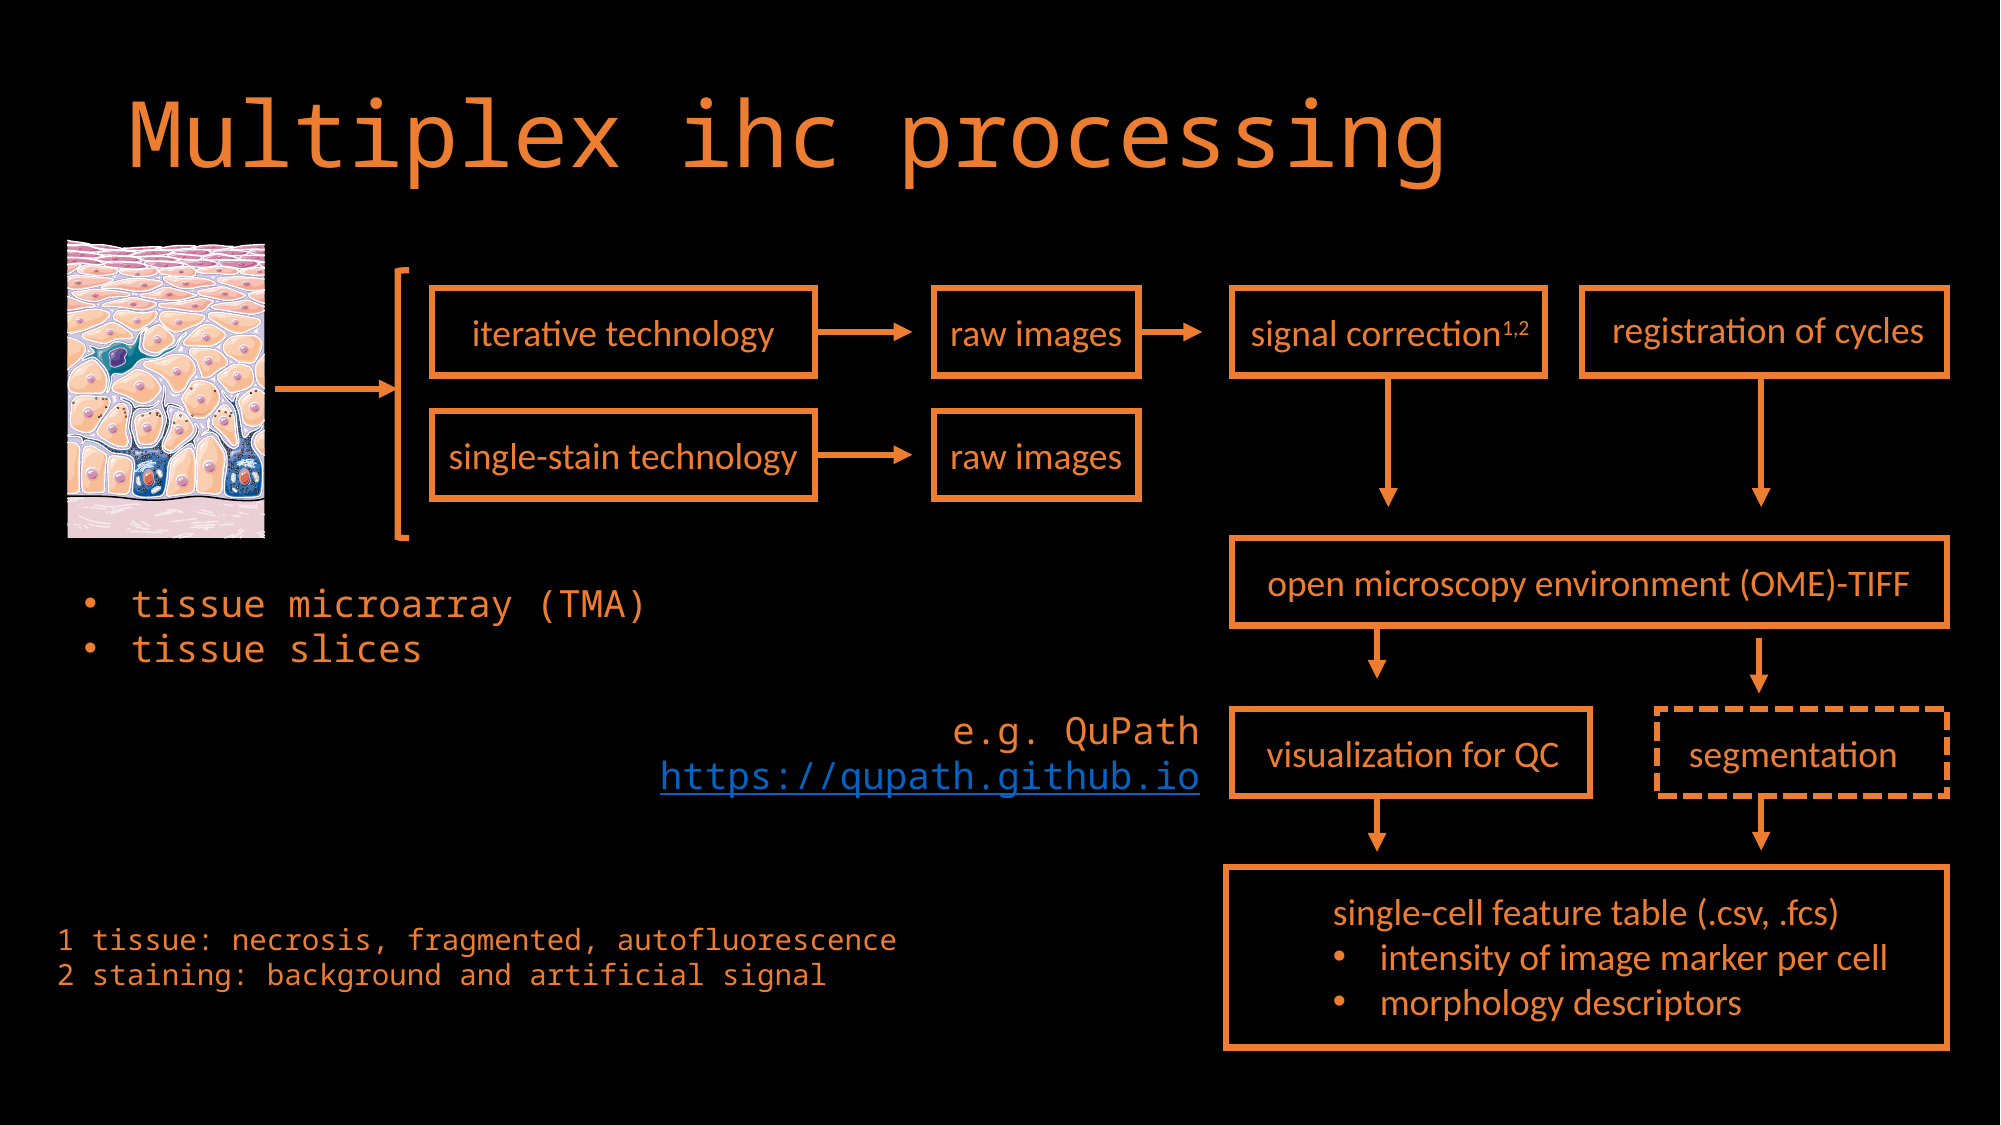

# Multiplex ihc processing

iterative technology

raw images

signal correction1,2

registration of cycles

raw images

single-stain technology

open microscopy environment (OME)-TIFF
tissue microarray (TMA)
tissue slices
e.g. QuPath
 https://qupath.github.io

visualization for QC

segmentation

single-cell feature table (.csv, .fcs)
intensity of image marker per cell
morphology descriptors
1 tissue: necrosis, fragmented, autofluorescence
2 staining: background and artificial signal